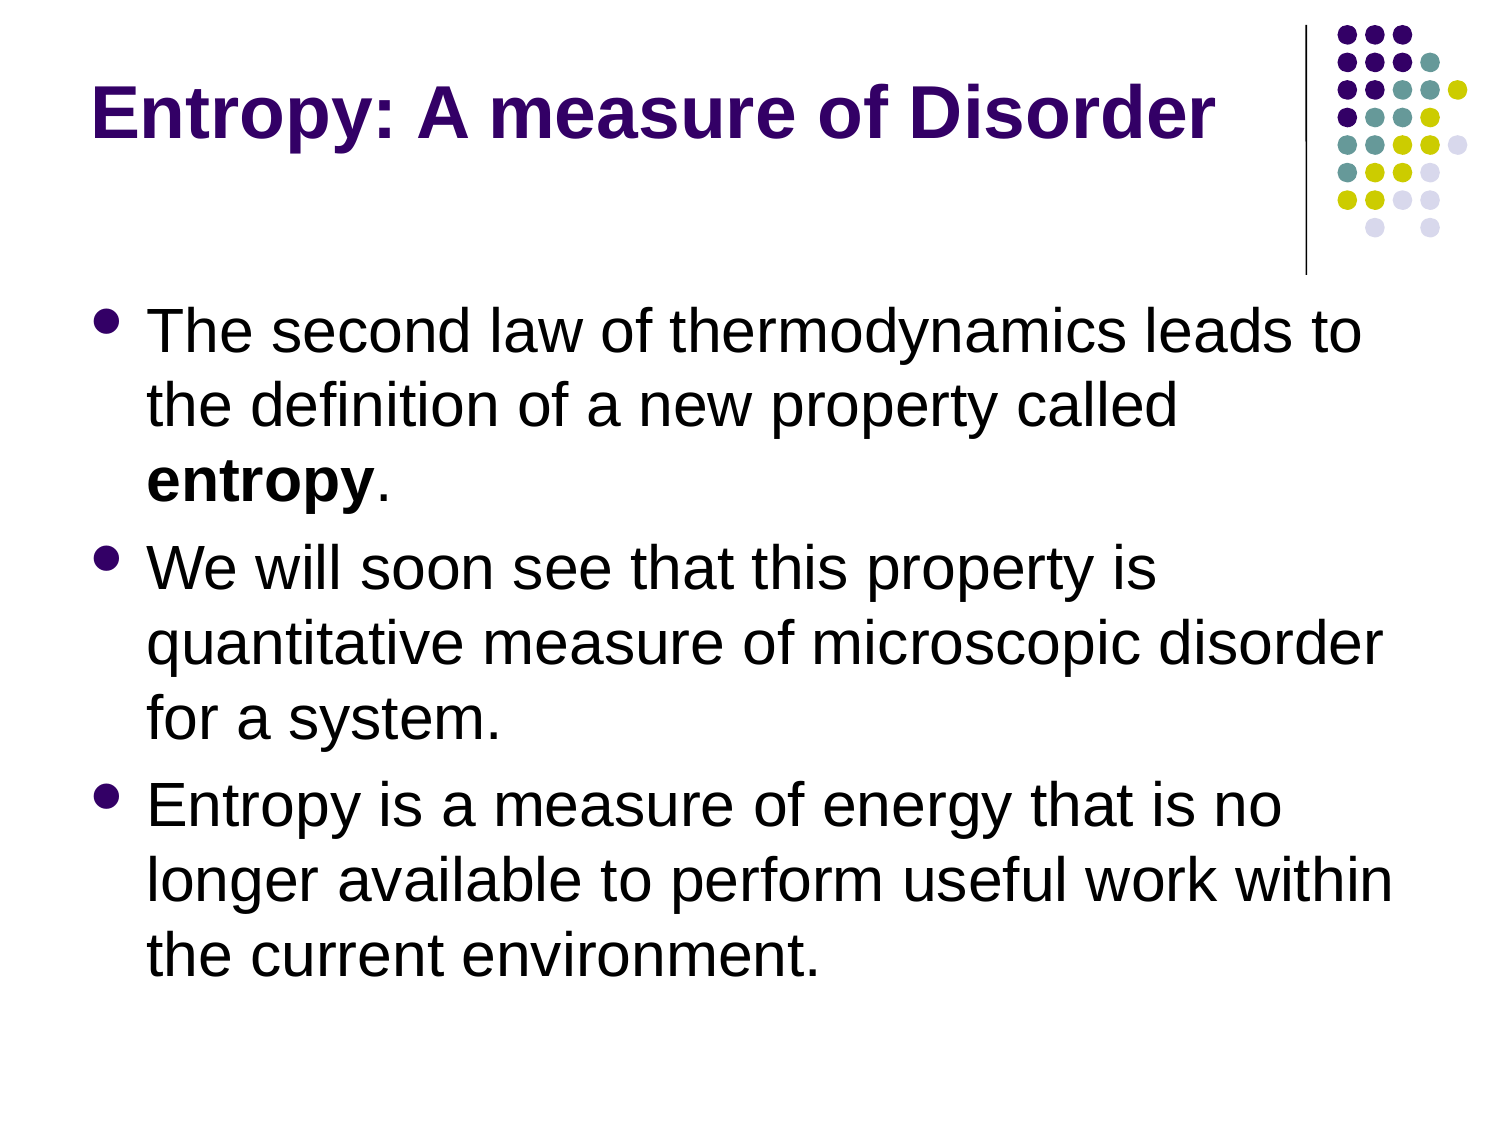

# Entropy: A measure of Disorder
The second law of thermodynamics leads to the definition of a new property called entropy.
We will soon see that this property is quantitative measure of microscopic disorder for a system.
Entropy is a measure of energy that is no longer available to perform useful work within the current environment.